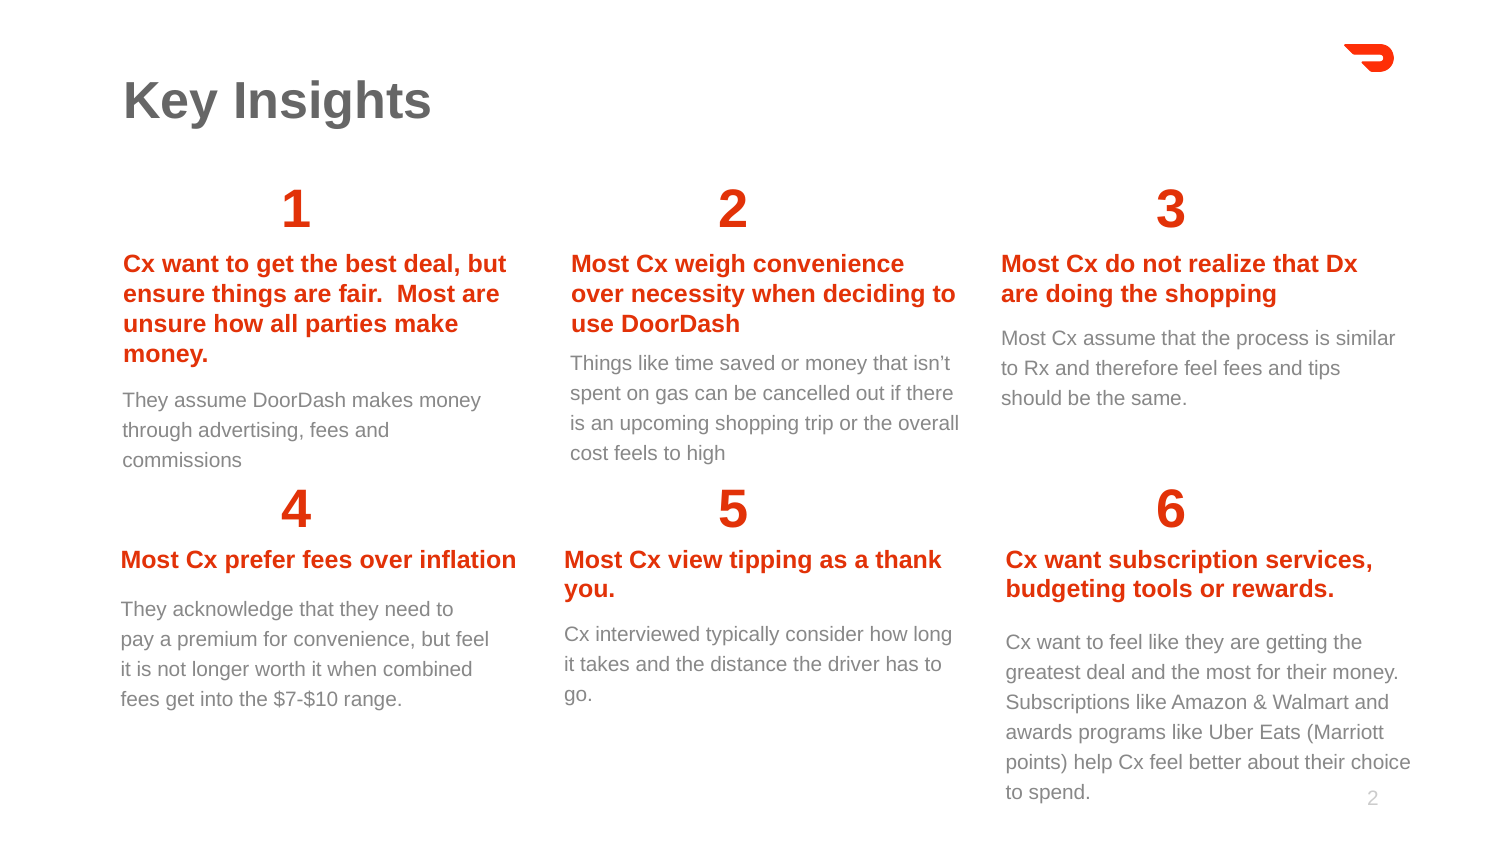

Key Insights
1
2
3
Cx want to get the best deal, but ensure things are fair.  Most are unsure how all parties make money.
Most Cx weigh convenience over necessity when deciding to use DoorDash
Most Cx do not realize that Dx are doing the shopping
Most Cx assume that the process is similar to Rx and therefore feel fees and tips should be the same.

Things like time saved or money that isn’t spent on gas can be cancelled out if there is an upcoming shopping trip or the overall cost feels to high
They assume DoorDash makes money through advertising, fees and commissions
4
5
6
Most Cx prefer fees over inflation
Most Cx view tipping as a thank you.
Cx want subscription services, budgeting tools or rewards.
Cx want to feel like they are getting the greatest deal and the most for their money.  Subscriptions like Amazon & Walmart and awards programs like Uber Eats (Marriott points) help Cx feel better about their choice to spend.
They acknowledge that they need to pay a premium for convenience, but feel it is not longer worth it when combined fees get into the $7-$10 range.
Cx interviewed typically consider how long it takes and the distance the driver has to go.

2